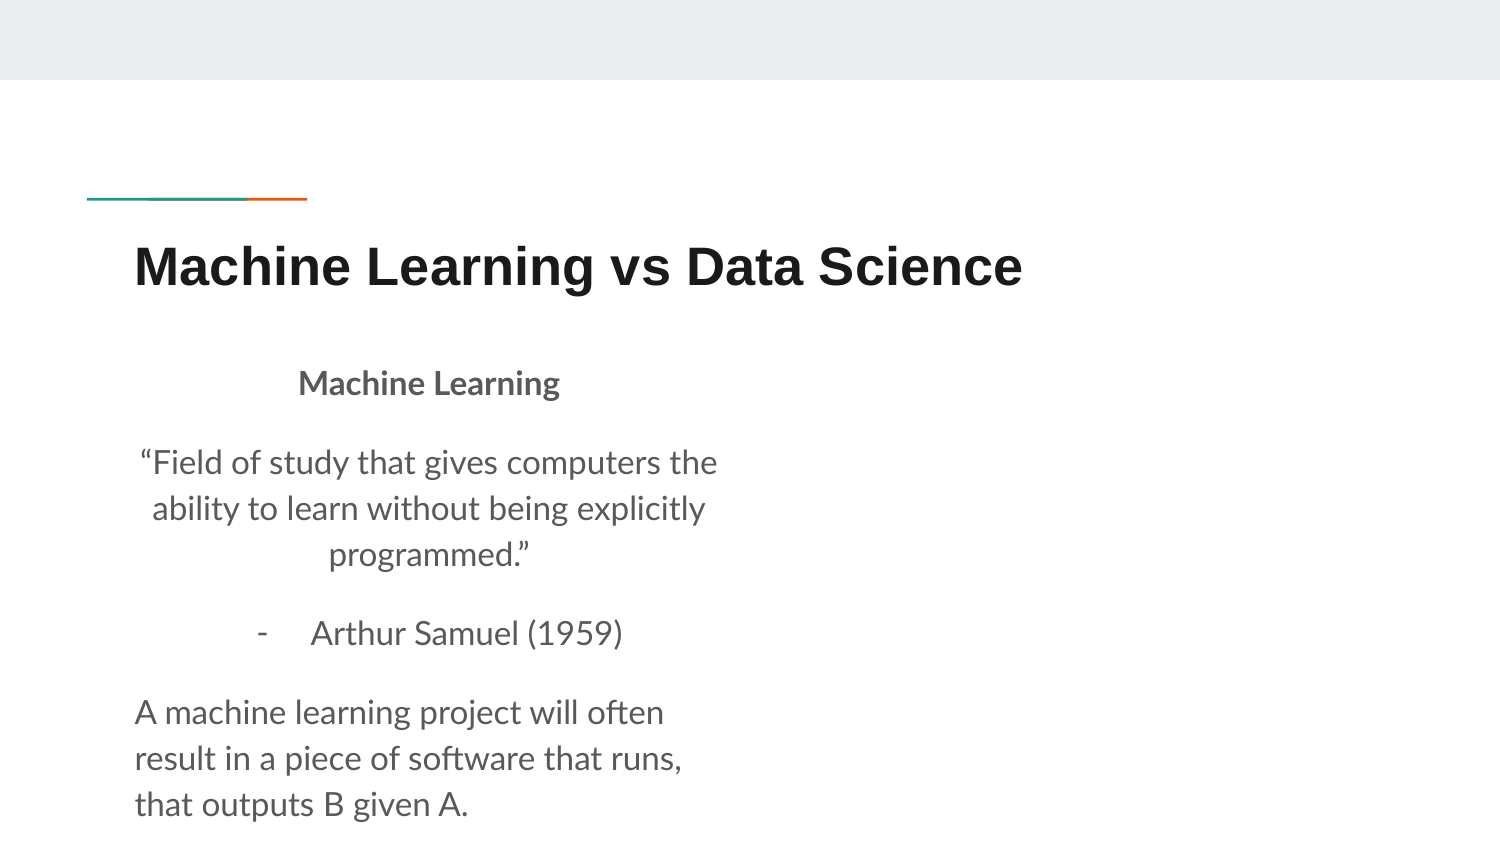

# Machine Learning vs Data Science
Machine Learning
“Field of study that gives computers the ability to learn without being explicitly programmed.”
Arthur Samuel (1959)
A machine learning project will often result in a piece of software that runs, that outputs B given A.